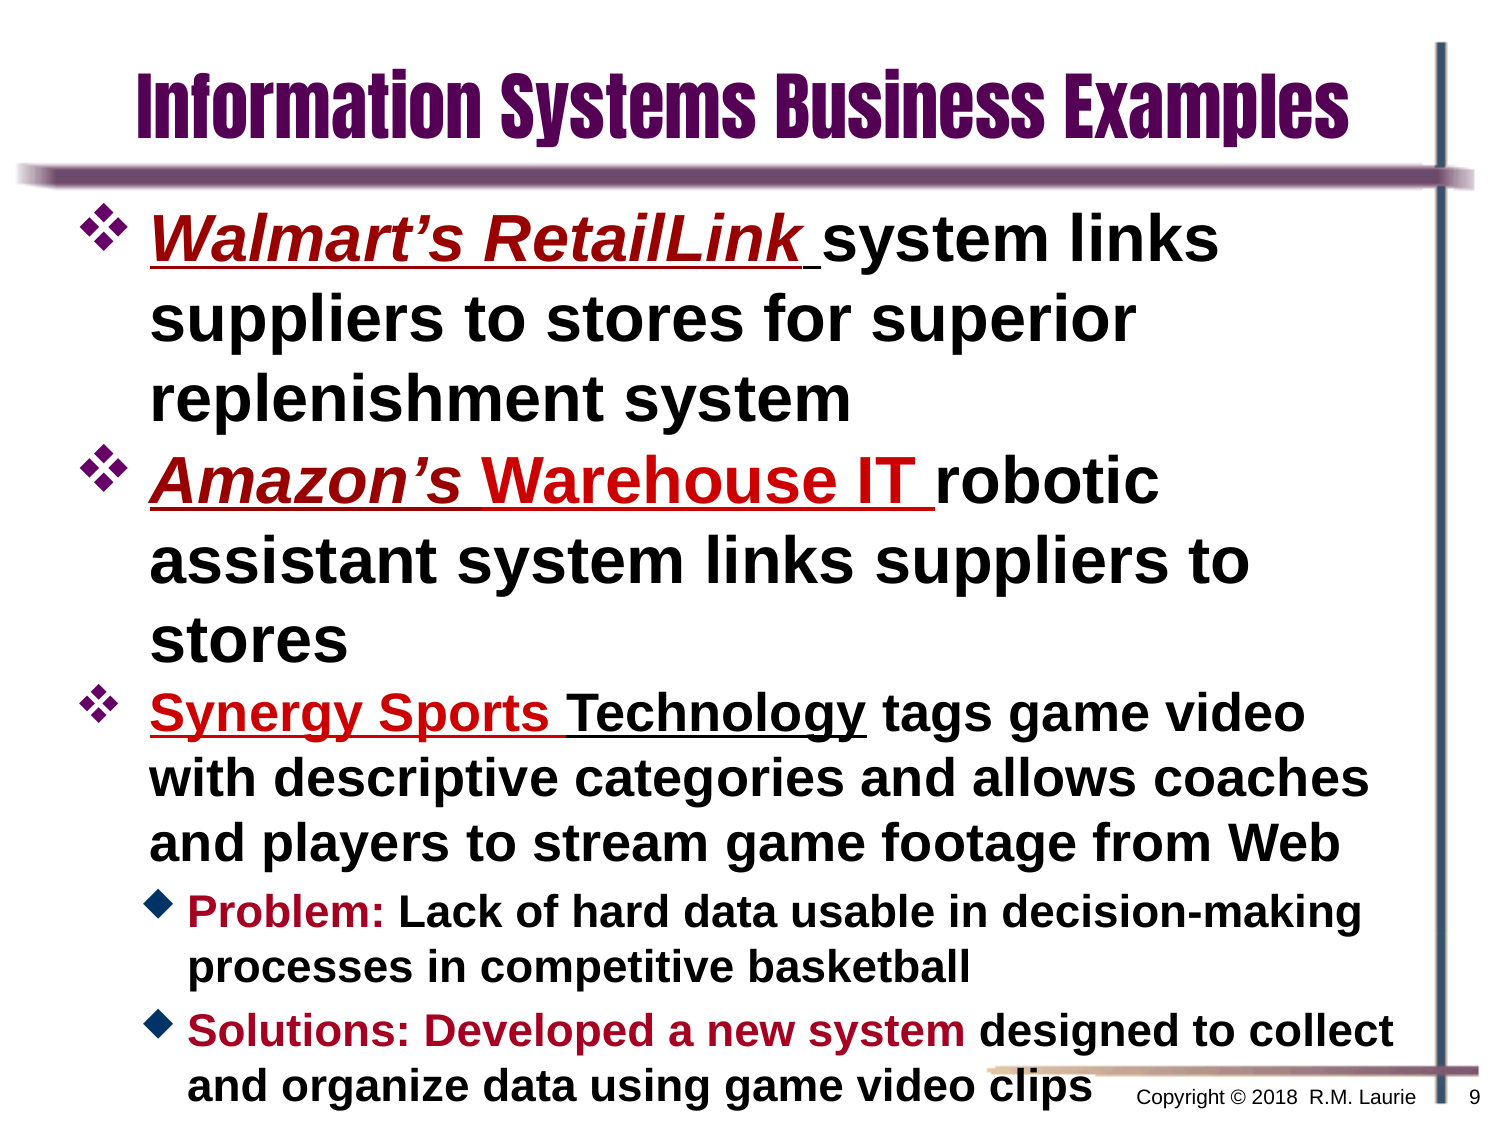

# Information Systems Business Examples
Walmart’s RetailLink system links suppliers to stores for superior replenishment system
Amazon’s Warehouse IT robotic assistant system links suppliers to stores
Synergy Sports Technology tags game video with descriptive categories and allows coaches and players to stream game footage from Web
Problem: Lack of hard data usable in decision-making processes in competitive basketball
Solutions: Developed a new system designed to collect and organize data using game video clips
Copyright © 2018  R.M. Laurie
9